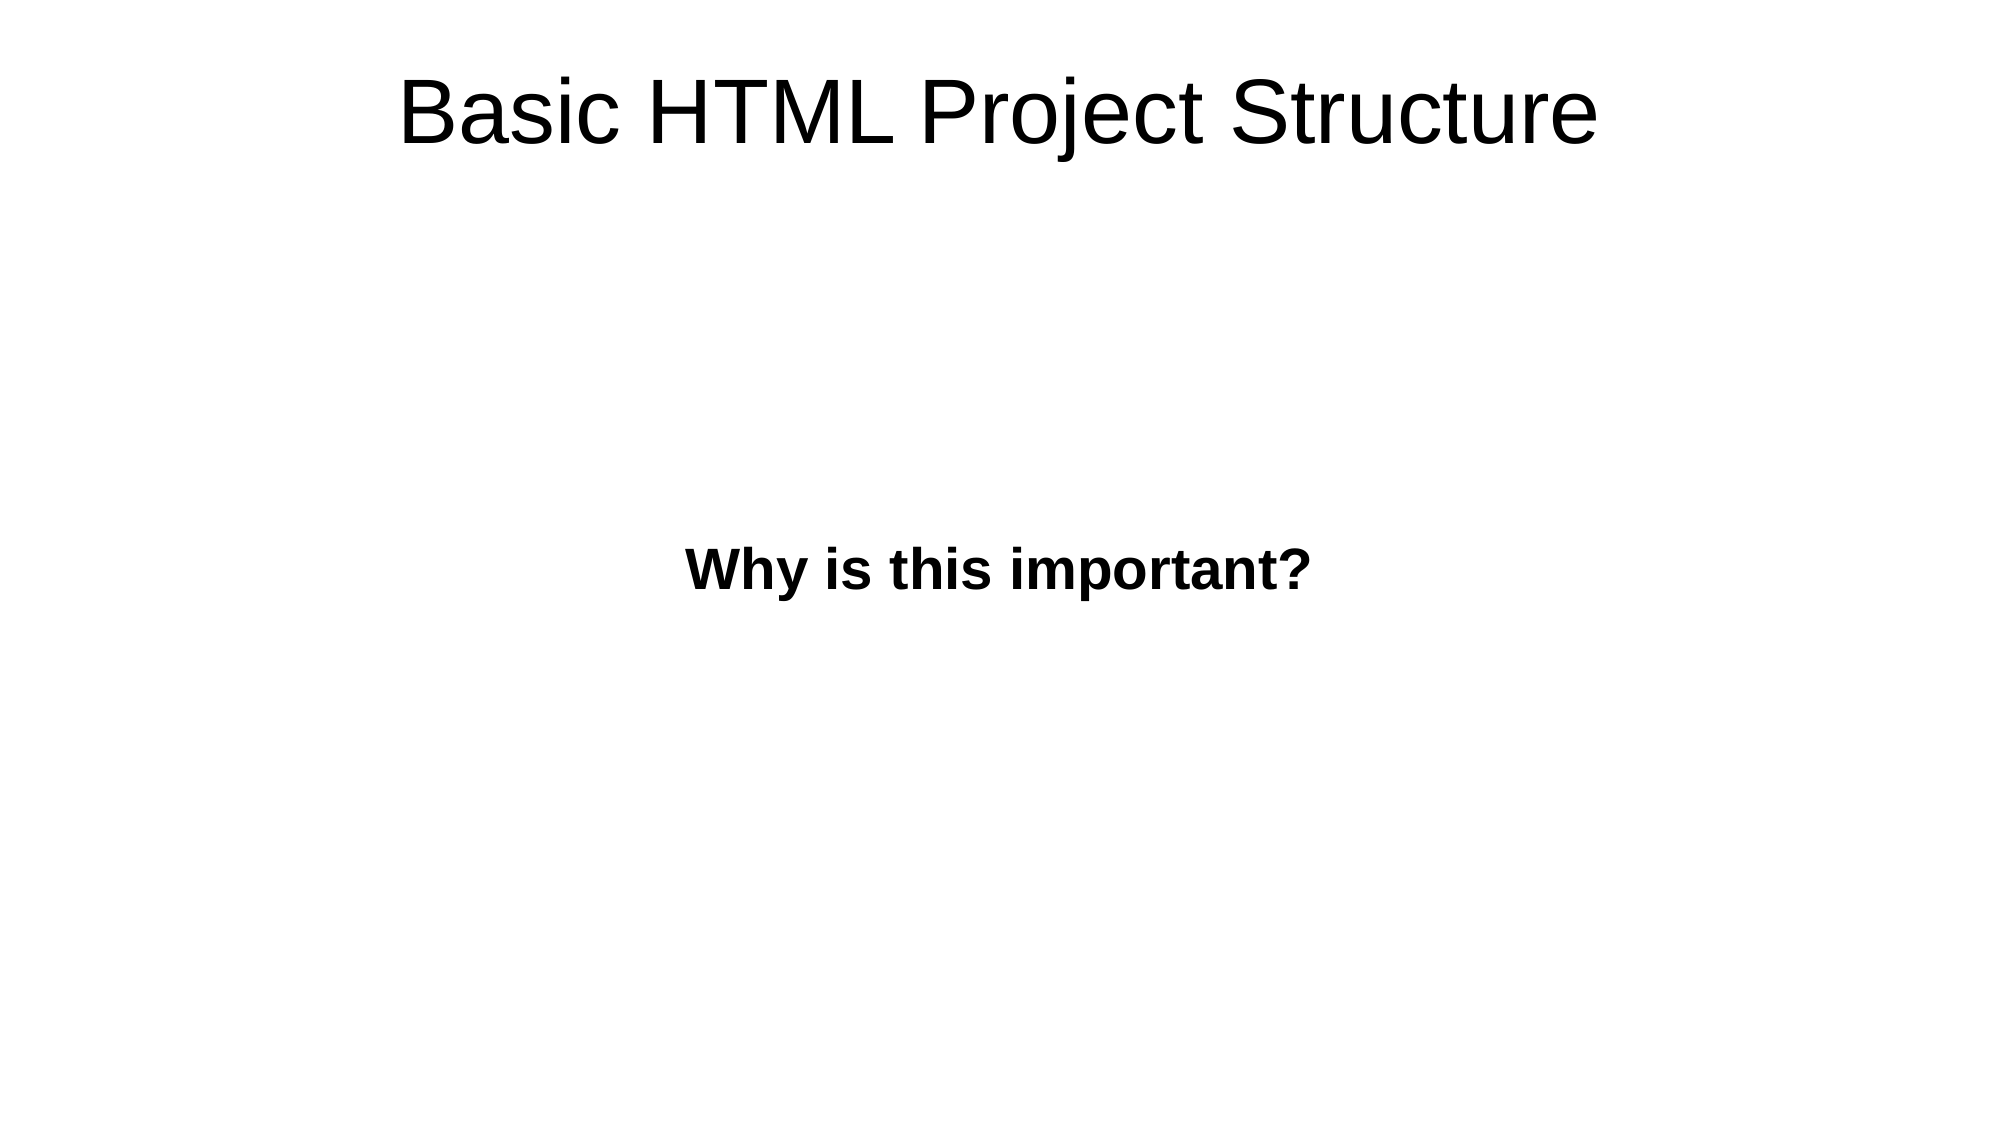

# Basic HTML Project Structure
Why is this important?